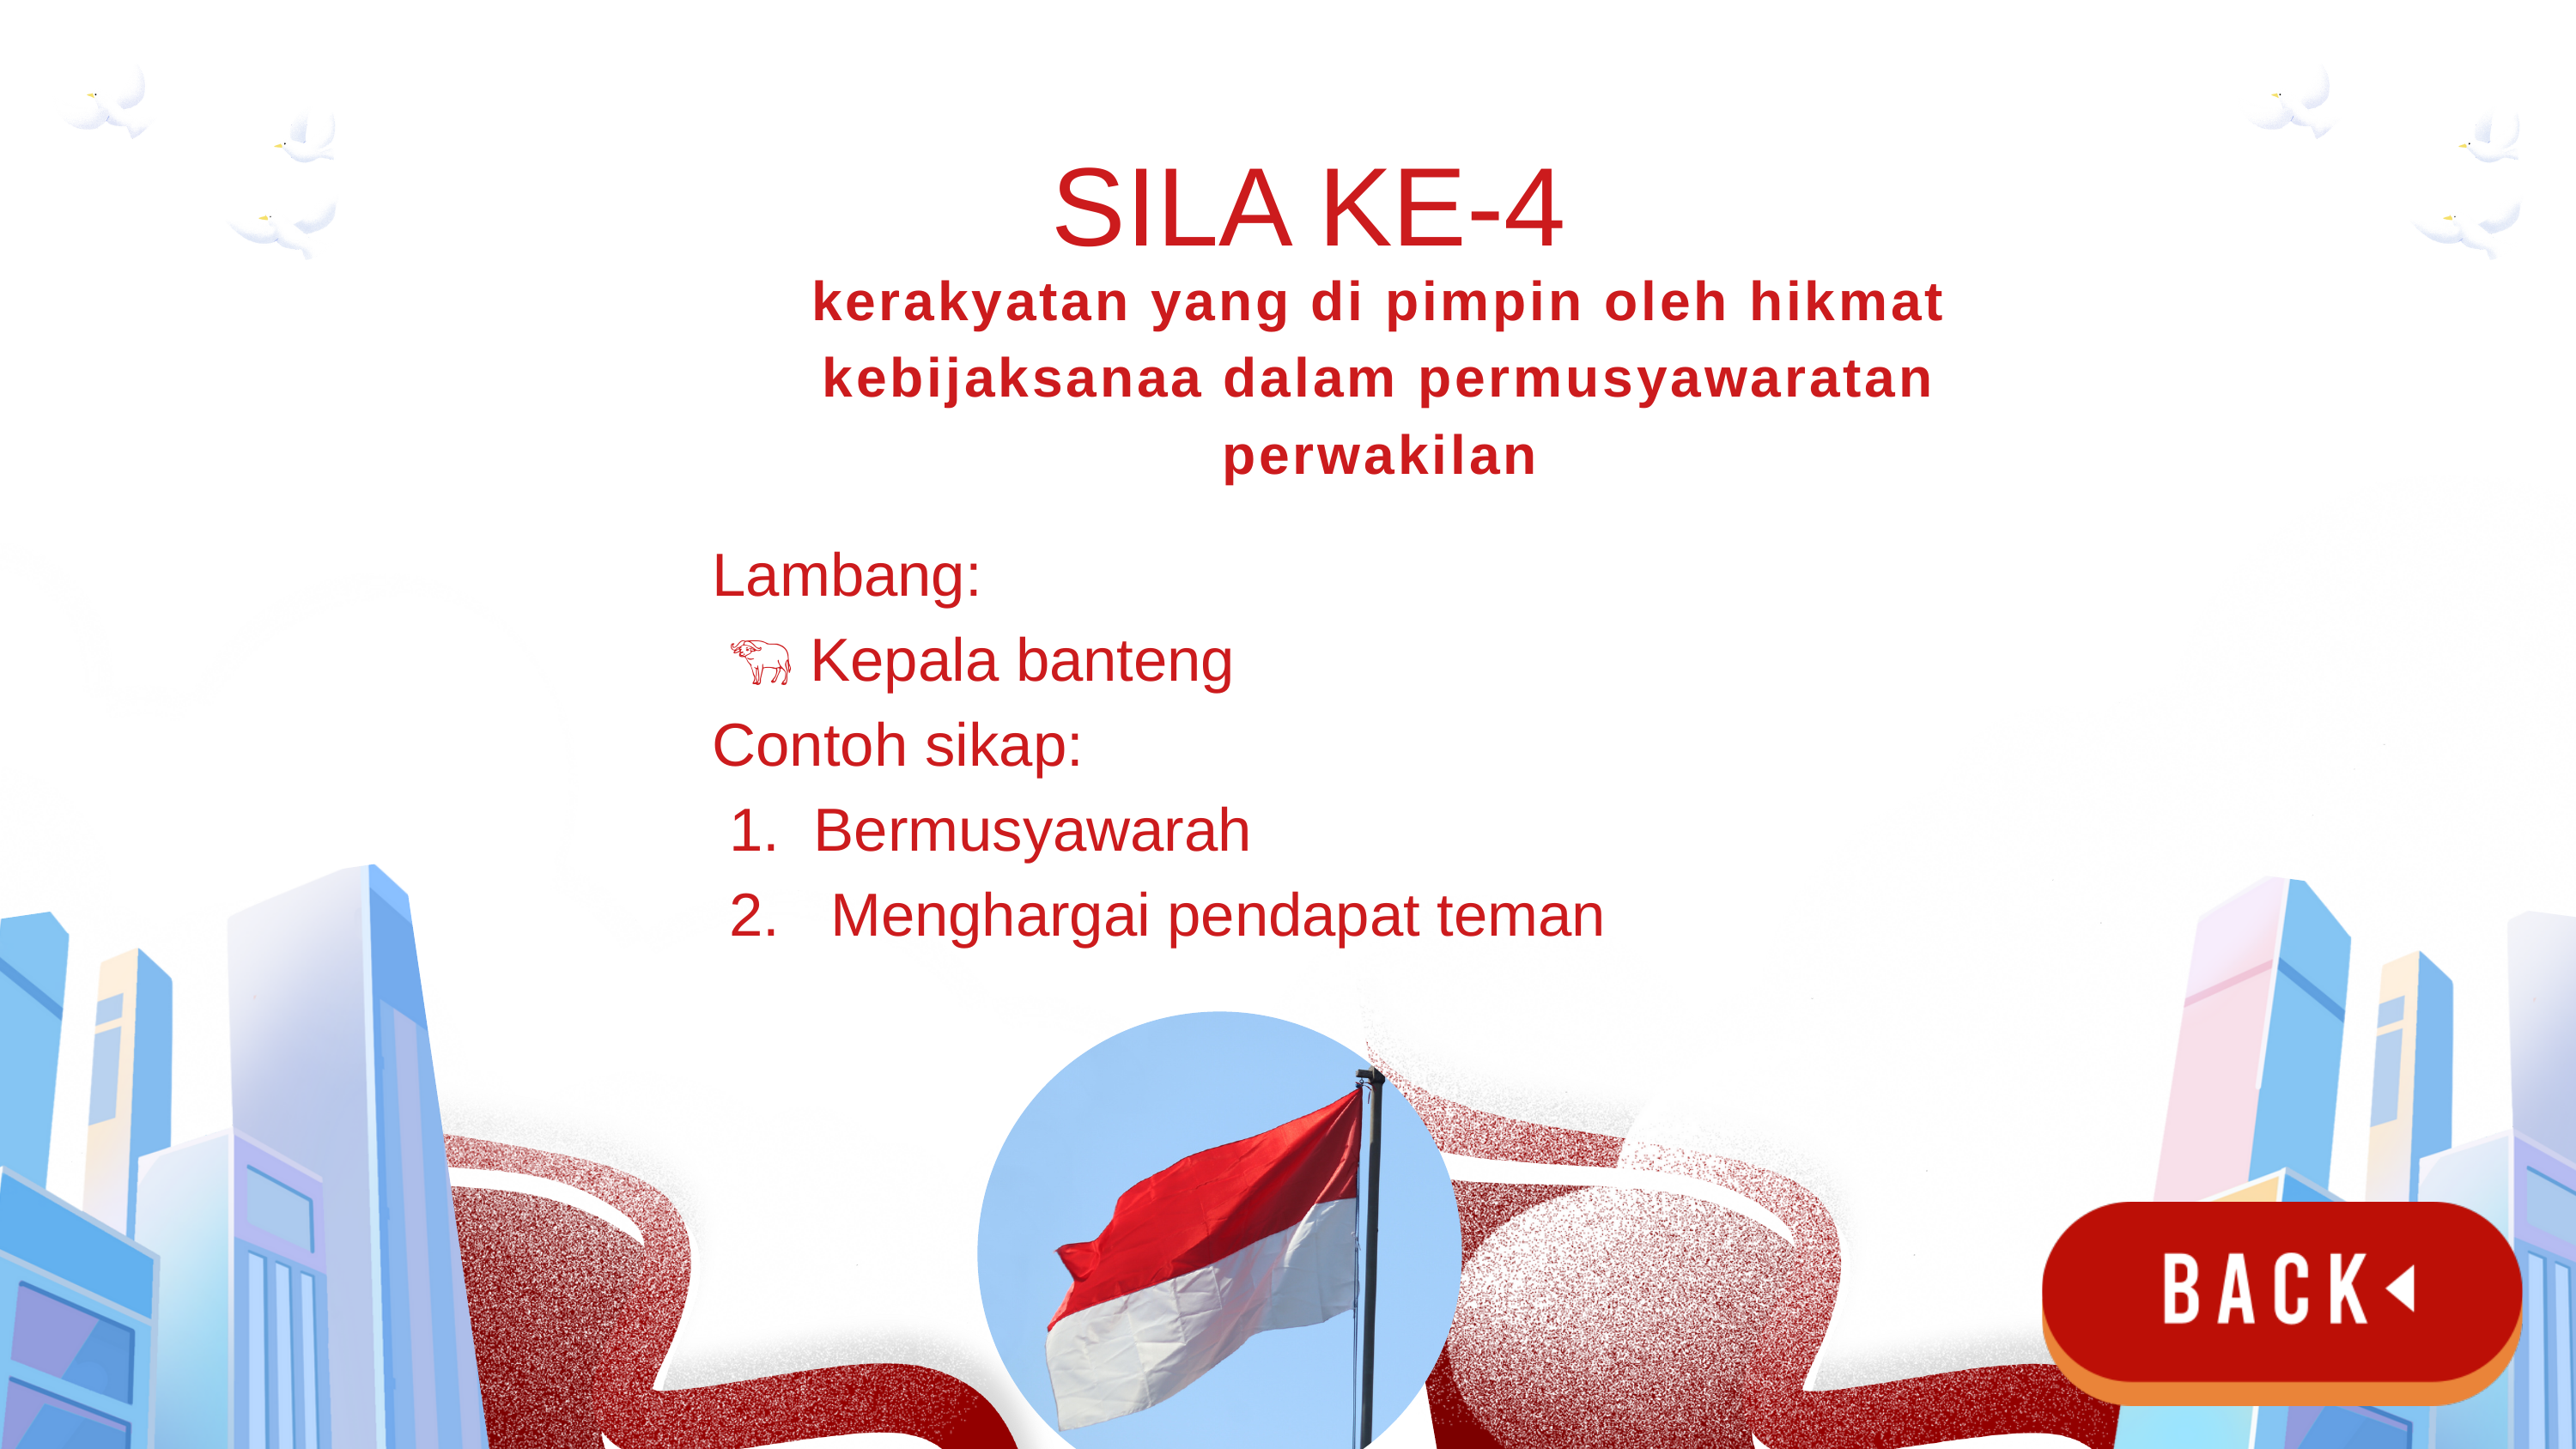

SILA KE-4
kerakyatan yang di pimpin oleh hikmat kebijaksanaa dalam permusyawaratan perwakilan

Lambang:
 🐃 Kepala banteng
Contoh sikap:
 1.  Bermusyawarah
 2.   Menghargai pendapat teman